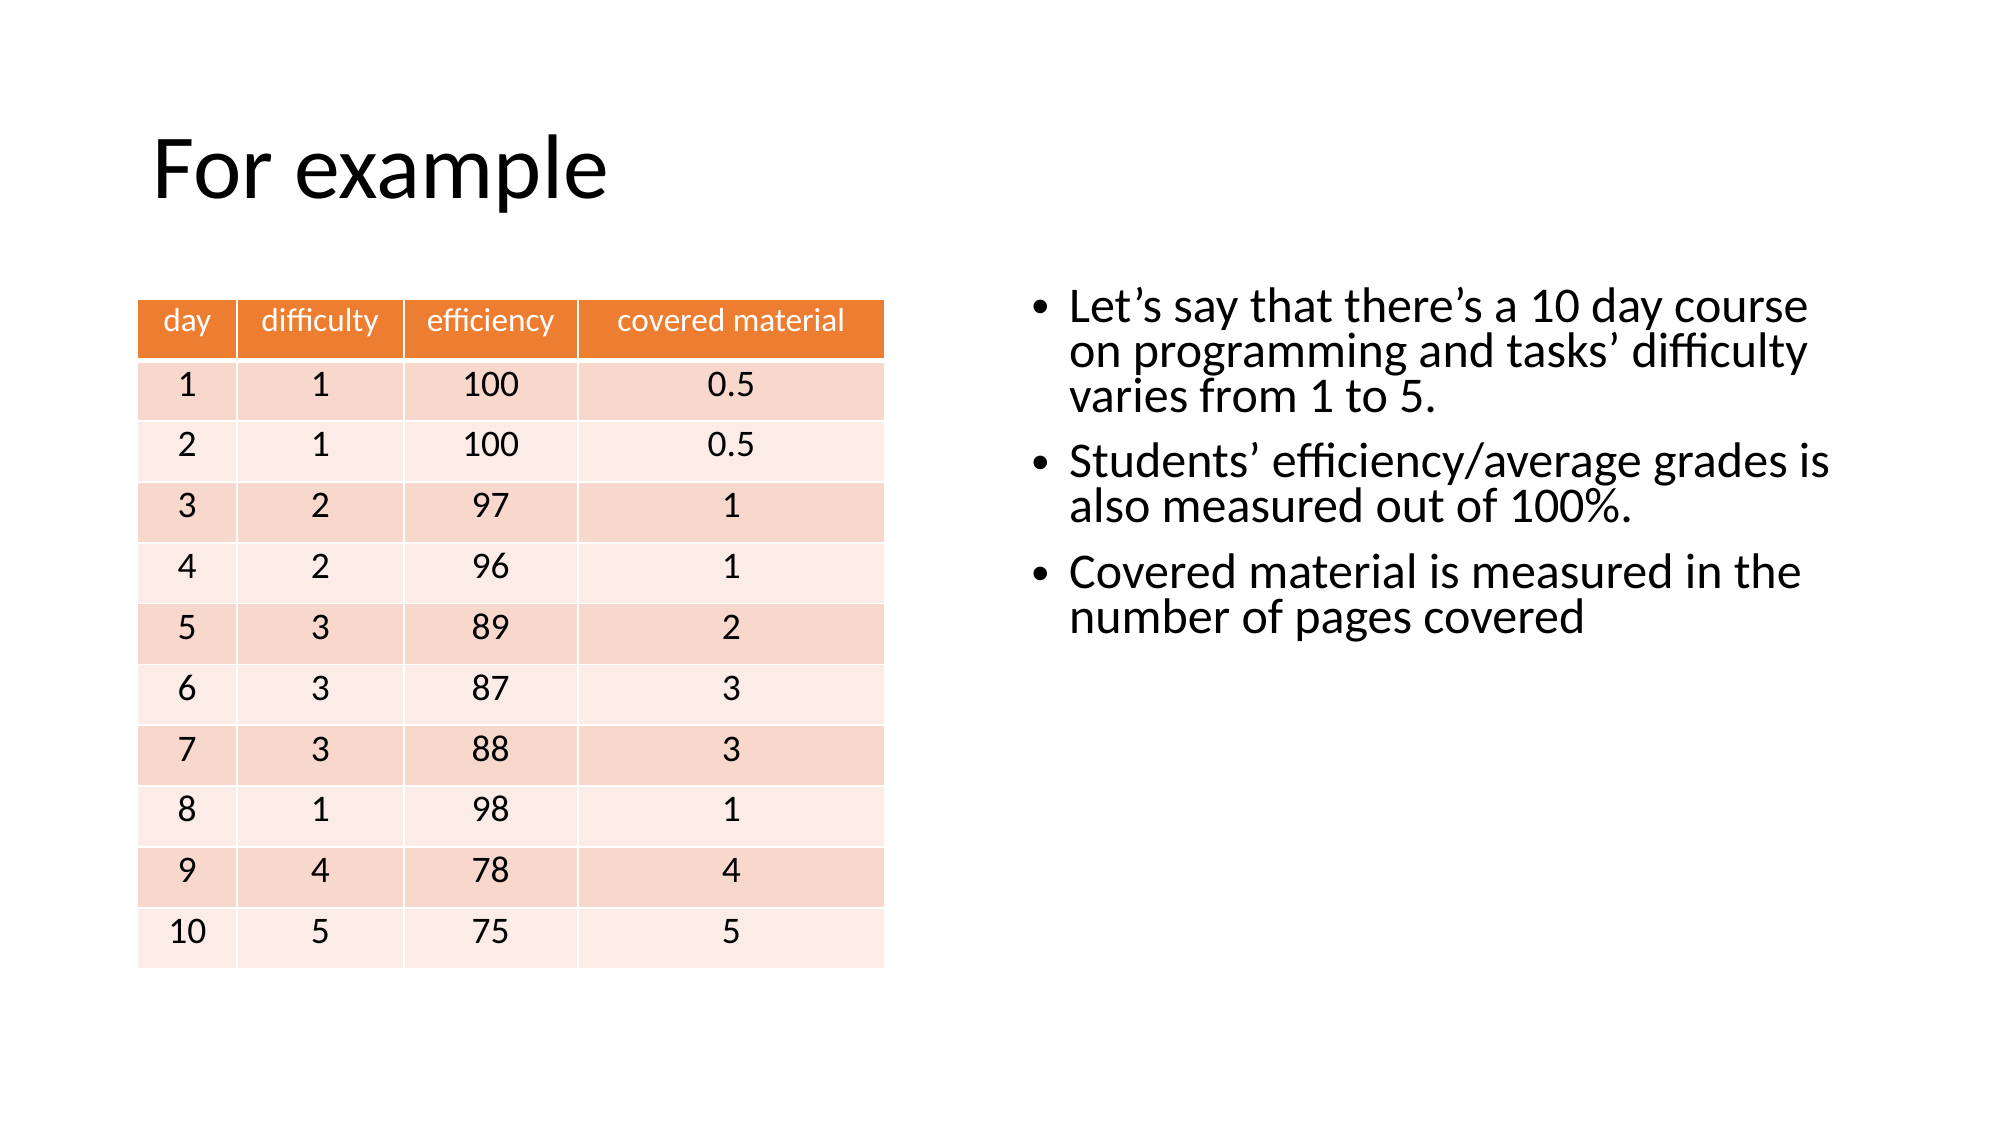

# For example
Let’s say that there’s a 10 day course on programming and tasks’ difficulty varies from 1 to 5.
Students’ efficiency/average grades is also measured out of 100%.
Covered material is measured in the number of pages covered

| day | difficulty | efficiency | covered material |
| --- | --- | --- | --- |
| 1 | 1 | 100 | 0.5 |
| 2 | 1 | 100 | 0.5 |
| 3 | 2 | 97 | 1 |
| 4 | 2 | 96 | 1 |
| 5 | 3 | 89 | 2 |
| 6 | 3 | 87 | 3 |
| 7 | 3 | 88 | 3 |
| 8 | 1 | 98 | 1 |
| 9 | 4 | 78 | 4 |
| 10 | 5 | 75 | 5 |